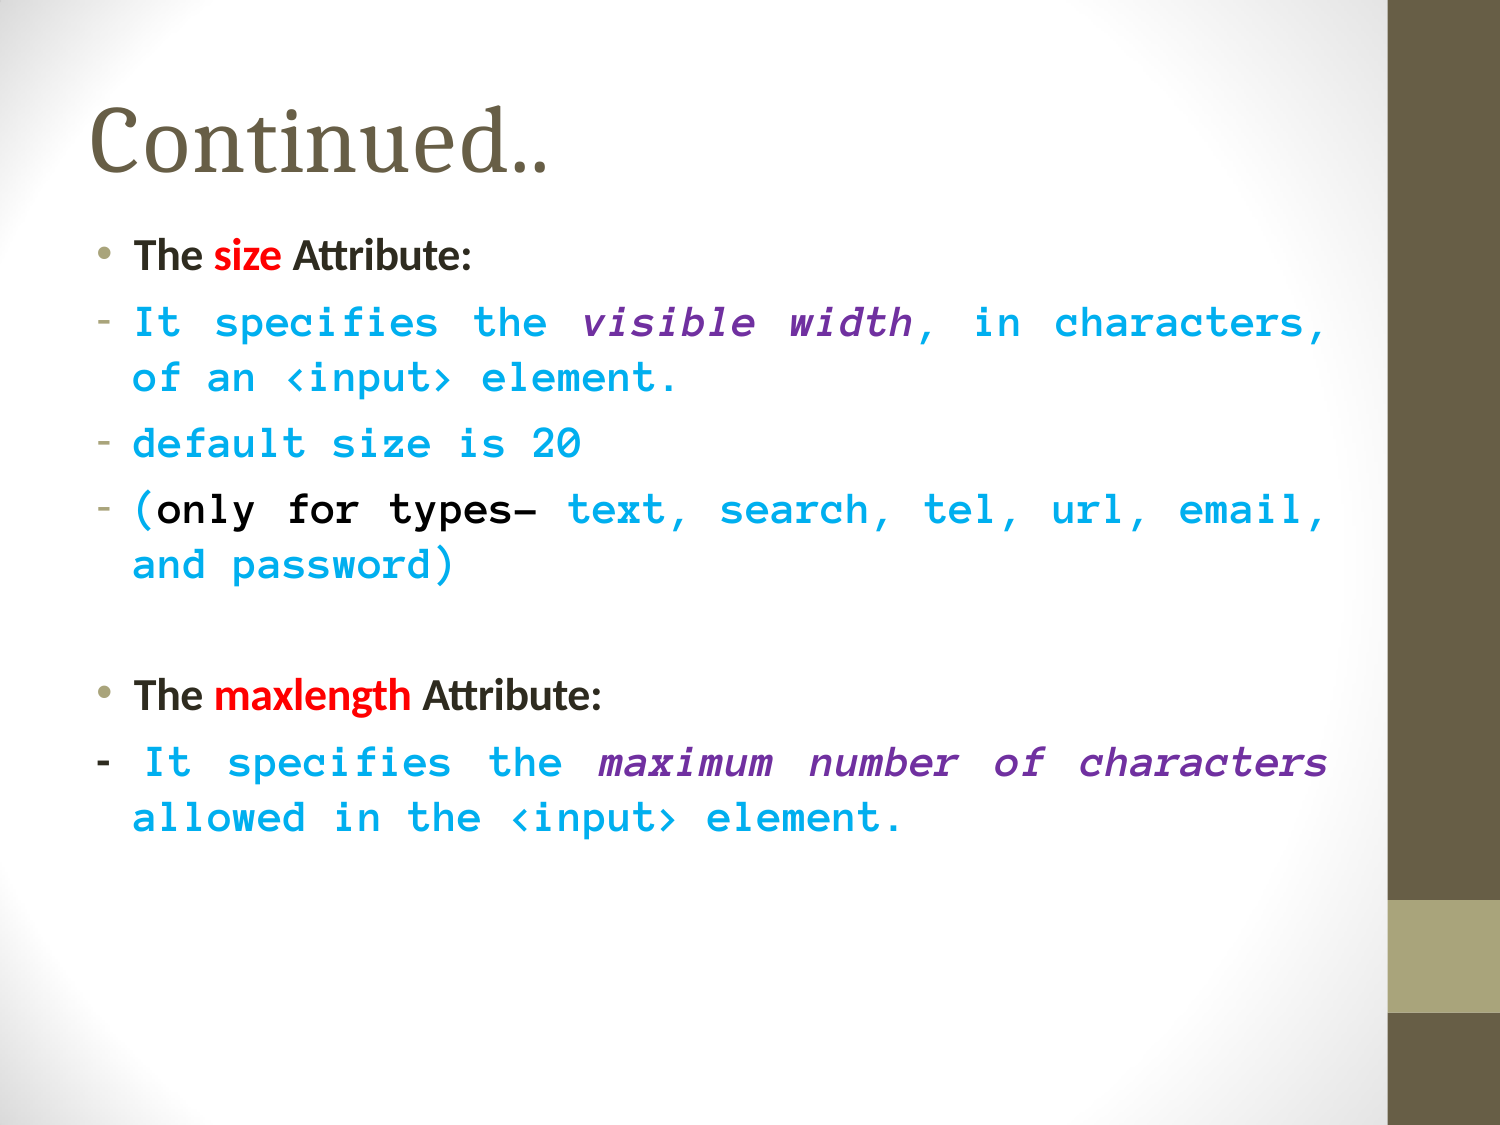

# Continued..
The size Attribute:
It specifies the visible width, in characters, of an <input> element.
default size is 20
(only for types- text, search, tel, url, email, and password)

The maxlength Attribute:
- 	It specifies the maximum number of characters allowed in the <input> element.